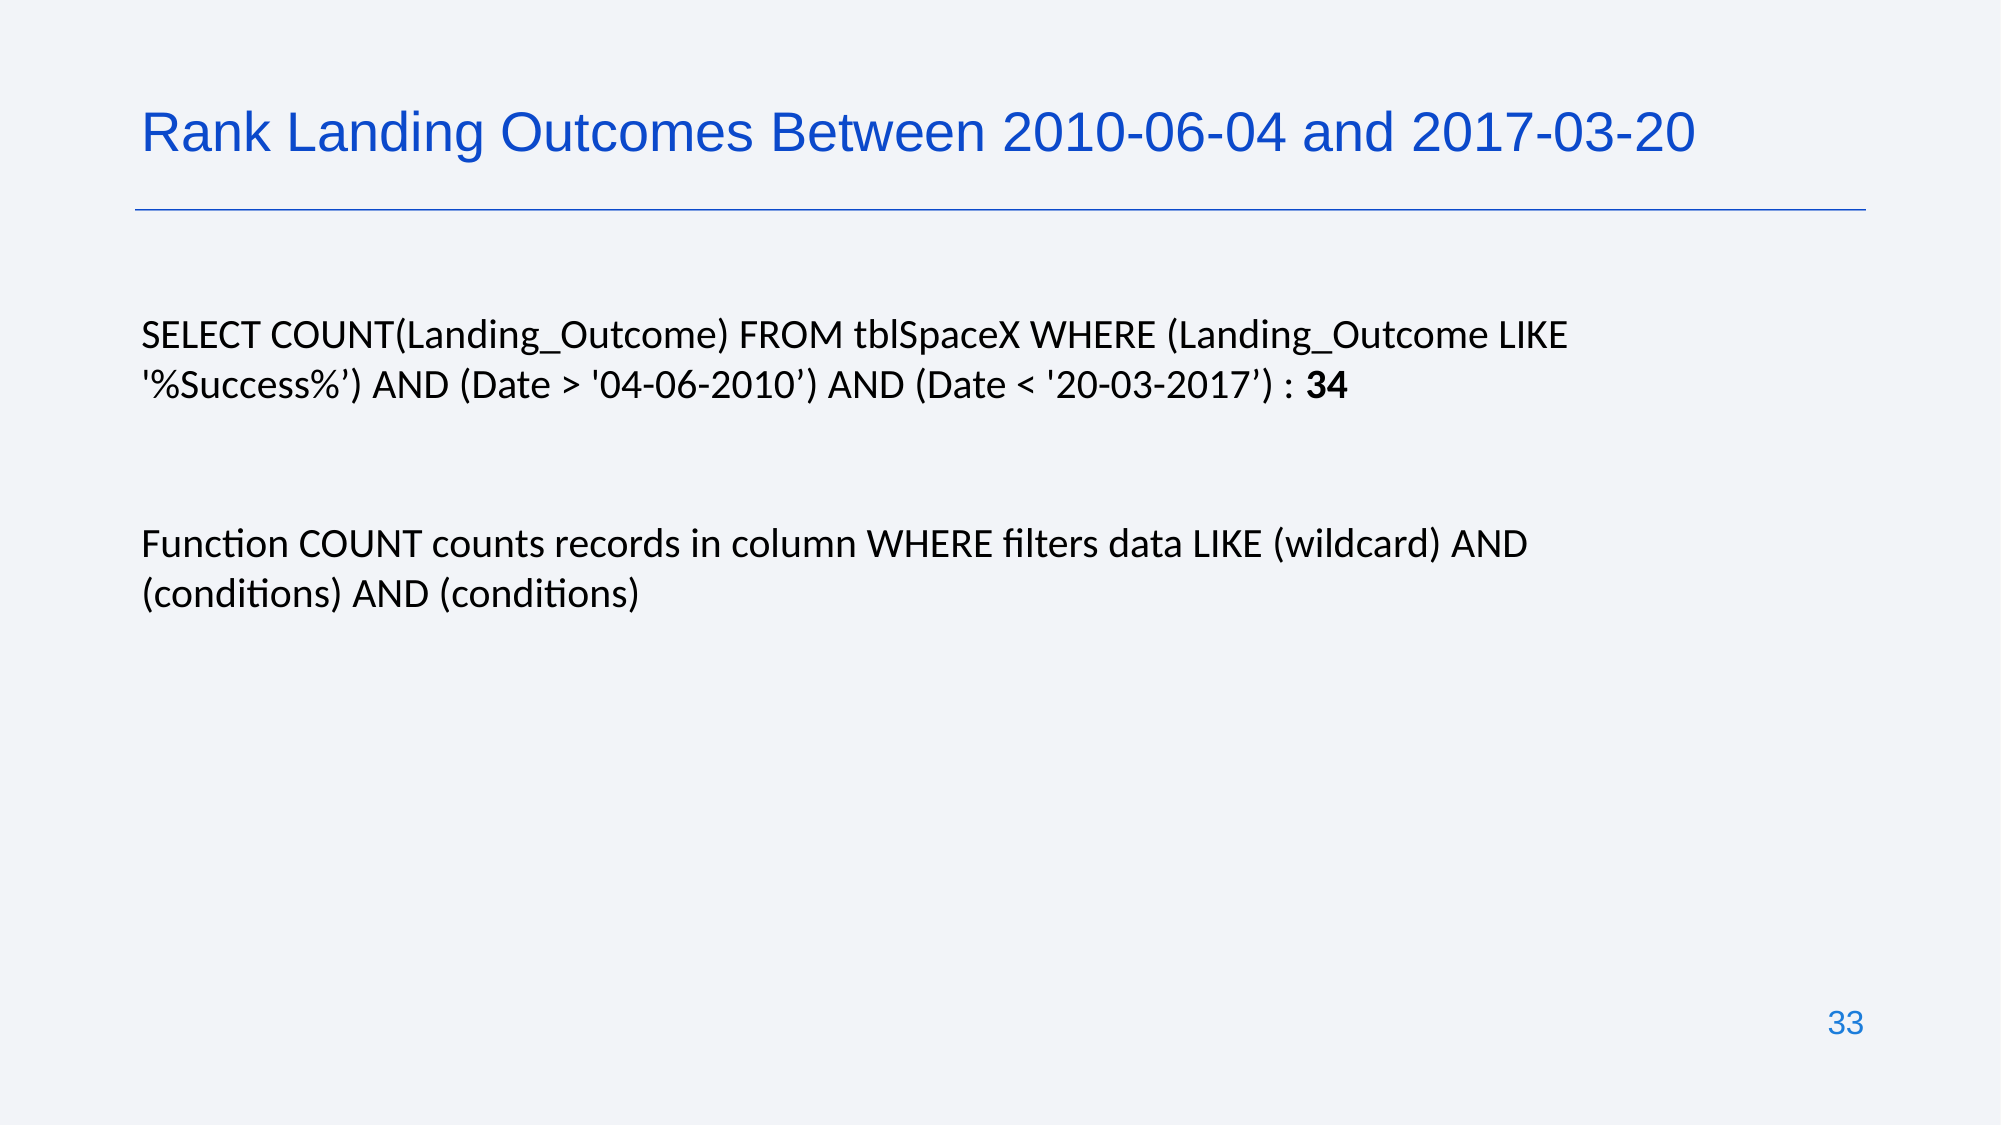

Rank Landing Outcomes Between 2010-06-04 and 2017-03-20
SELECT COUNT(Landing_Outcome) FROM tblSpaceX WHERE (Landing_Outcome LIKE '%Success%’) AND (Date > '04-06-2010’) AND (Date < '20-03-2017’) : 34

Function COUNT counts records in column WHERE filters data LIKE (wildcard) AND (conditions) AND (conditions)

33